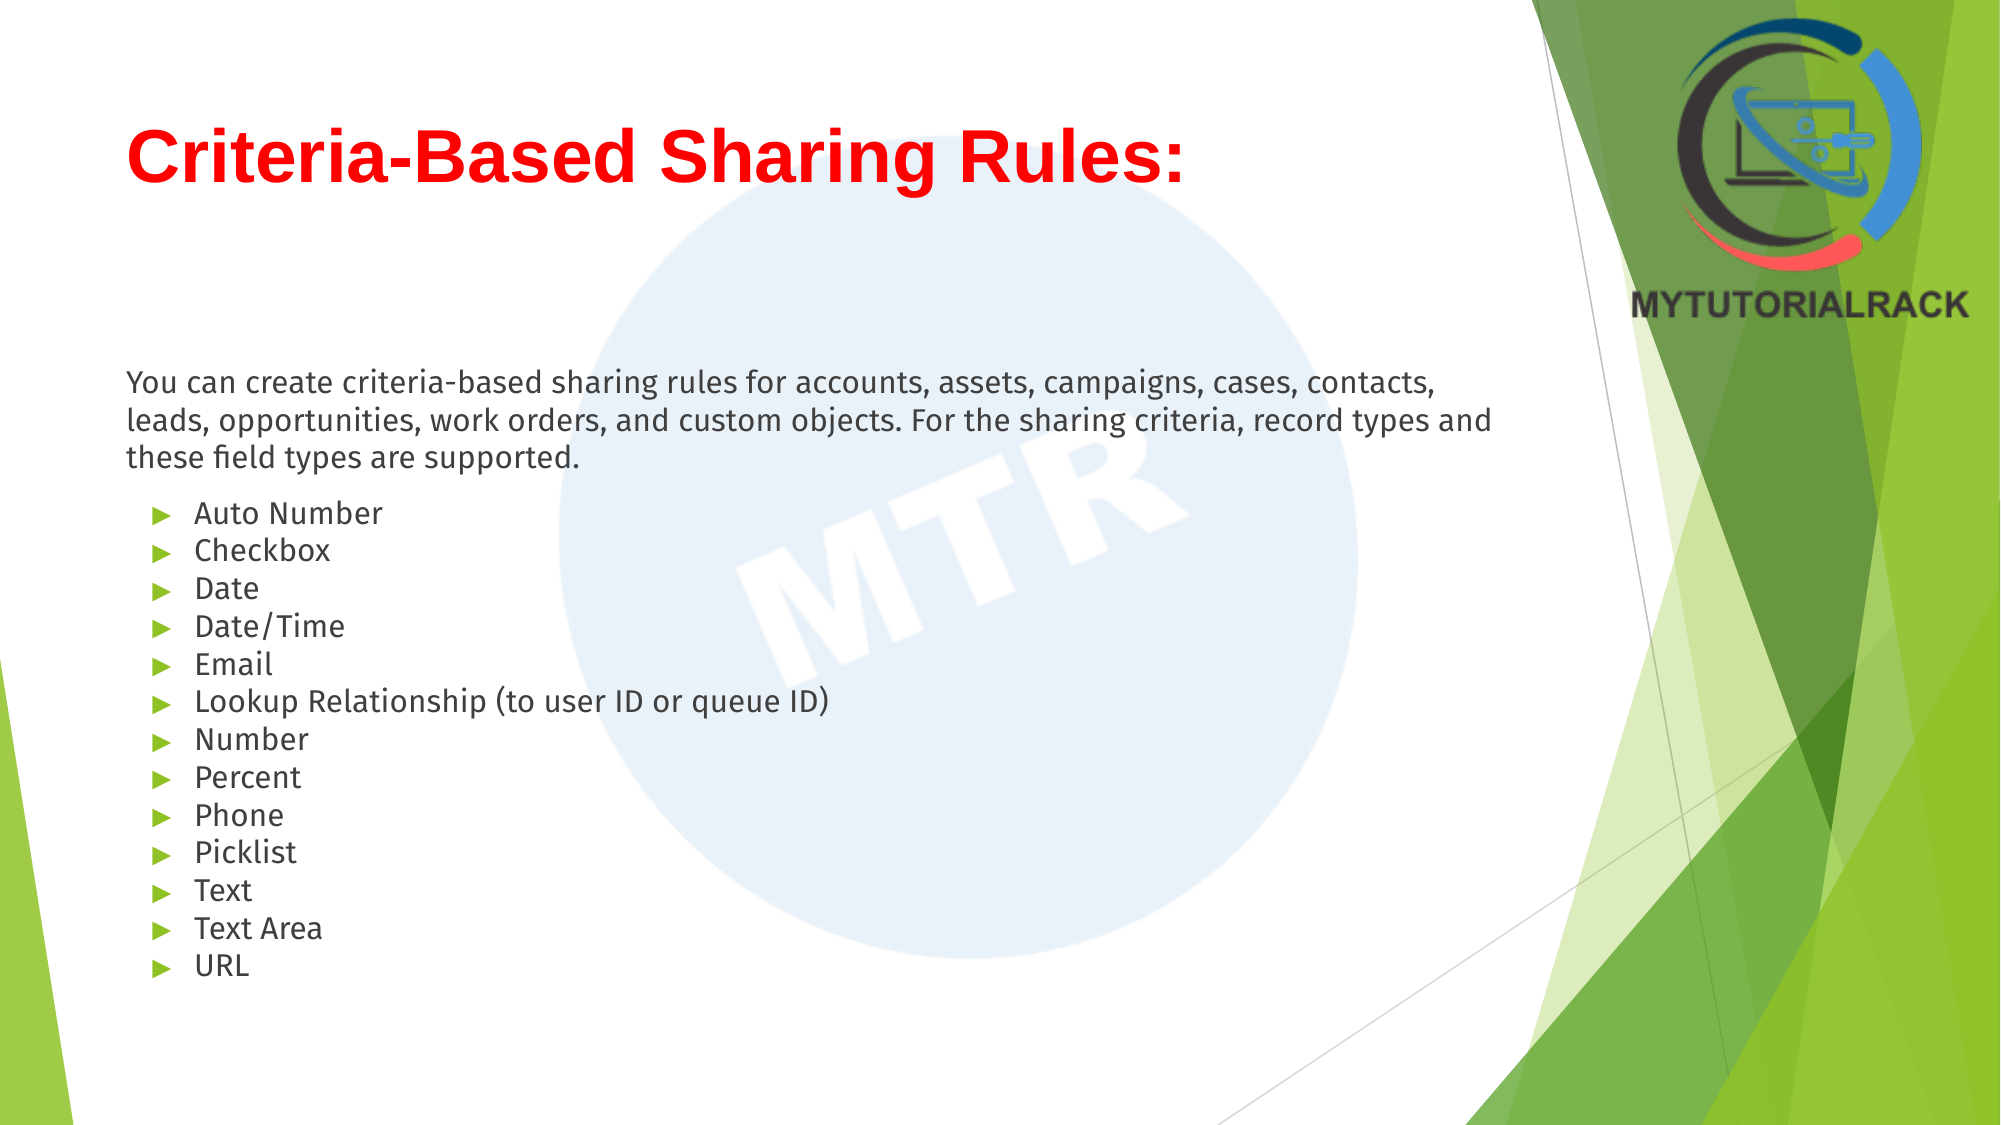

# Criteria-Based Sharing Rules:
You can create criteria-based sharing rules for accounts, assets, campaigns, cases, contacts, leads, opportunities, work orders, and custom objects. For the sharing criteria, record types and these field types are supported.
Auto Number
Checkbox
Date
Date/Time
Email
Lookup Relationship (to user ID or queue ID)
Number
Percent
Phone
Picklist
Text
Text Area
URL